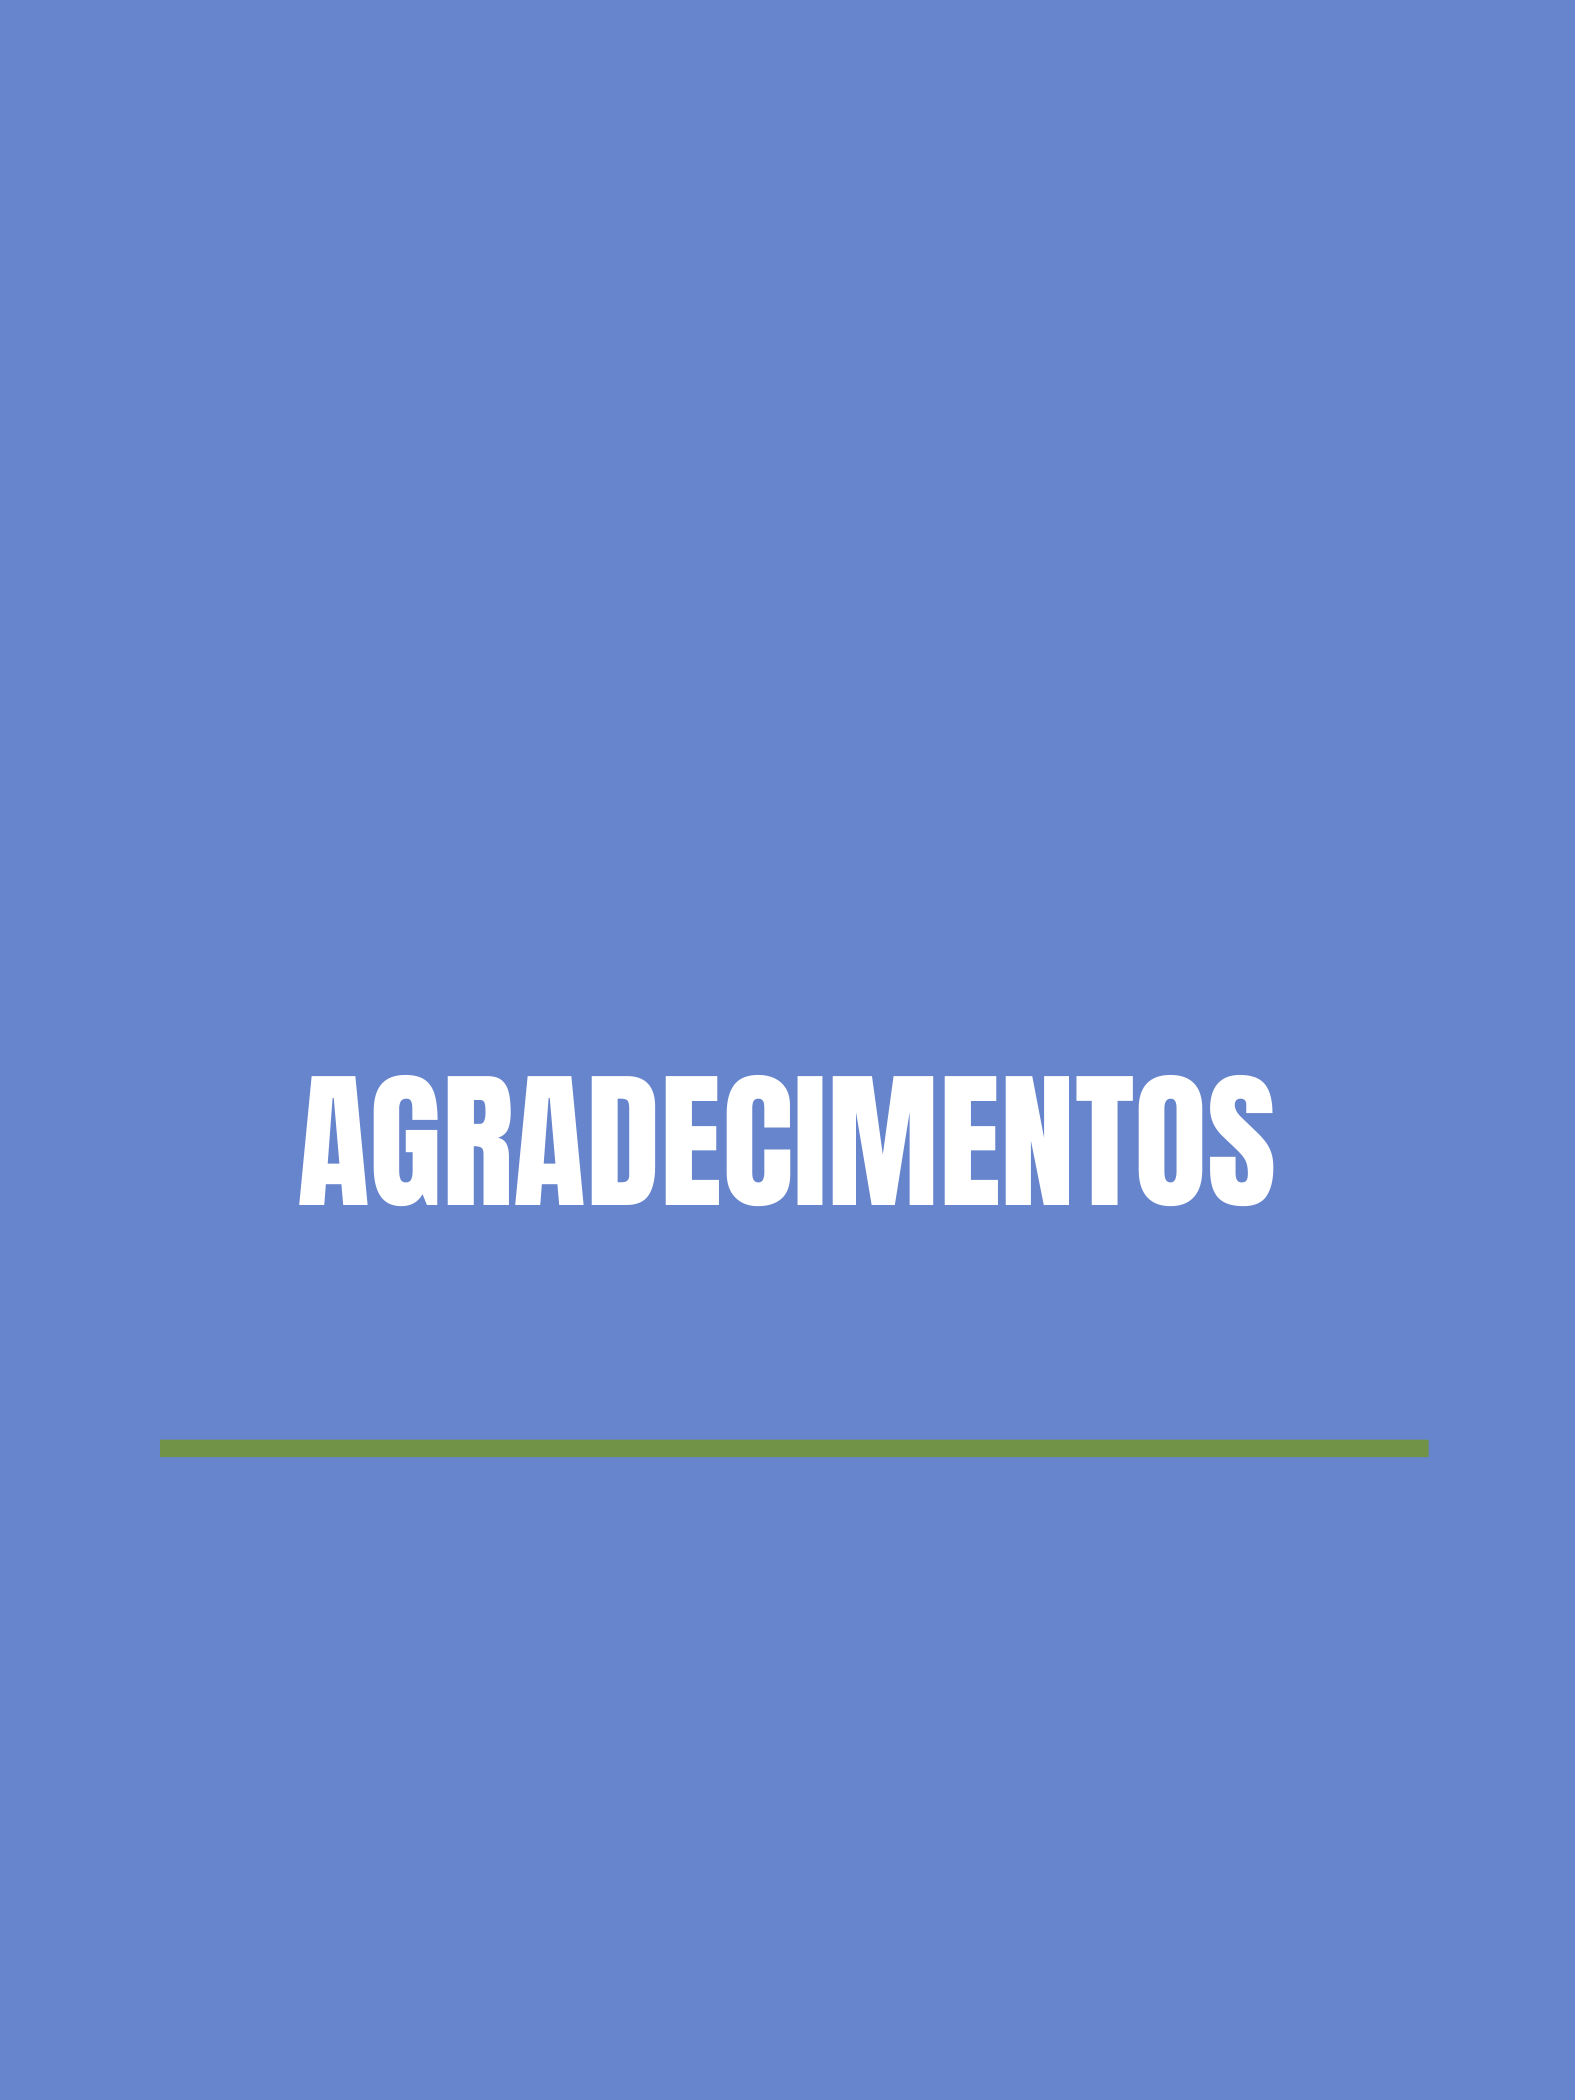

AGRADECIMENTOS

PHP POO QUEST - TADEU RAPHAEL
22